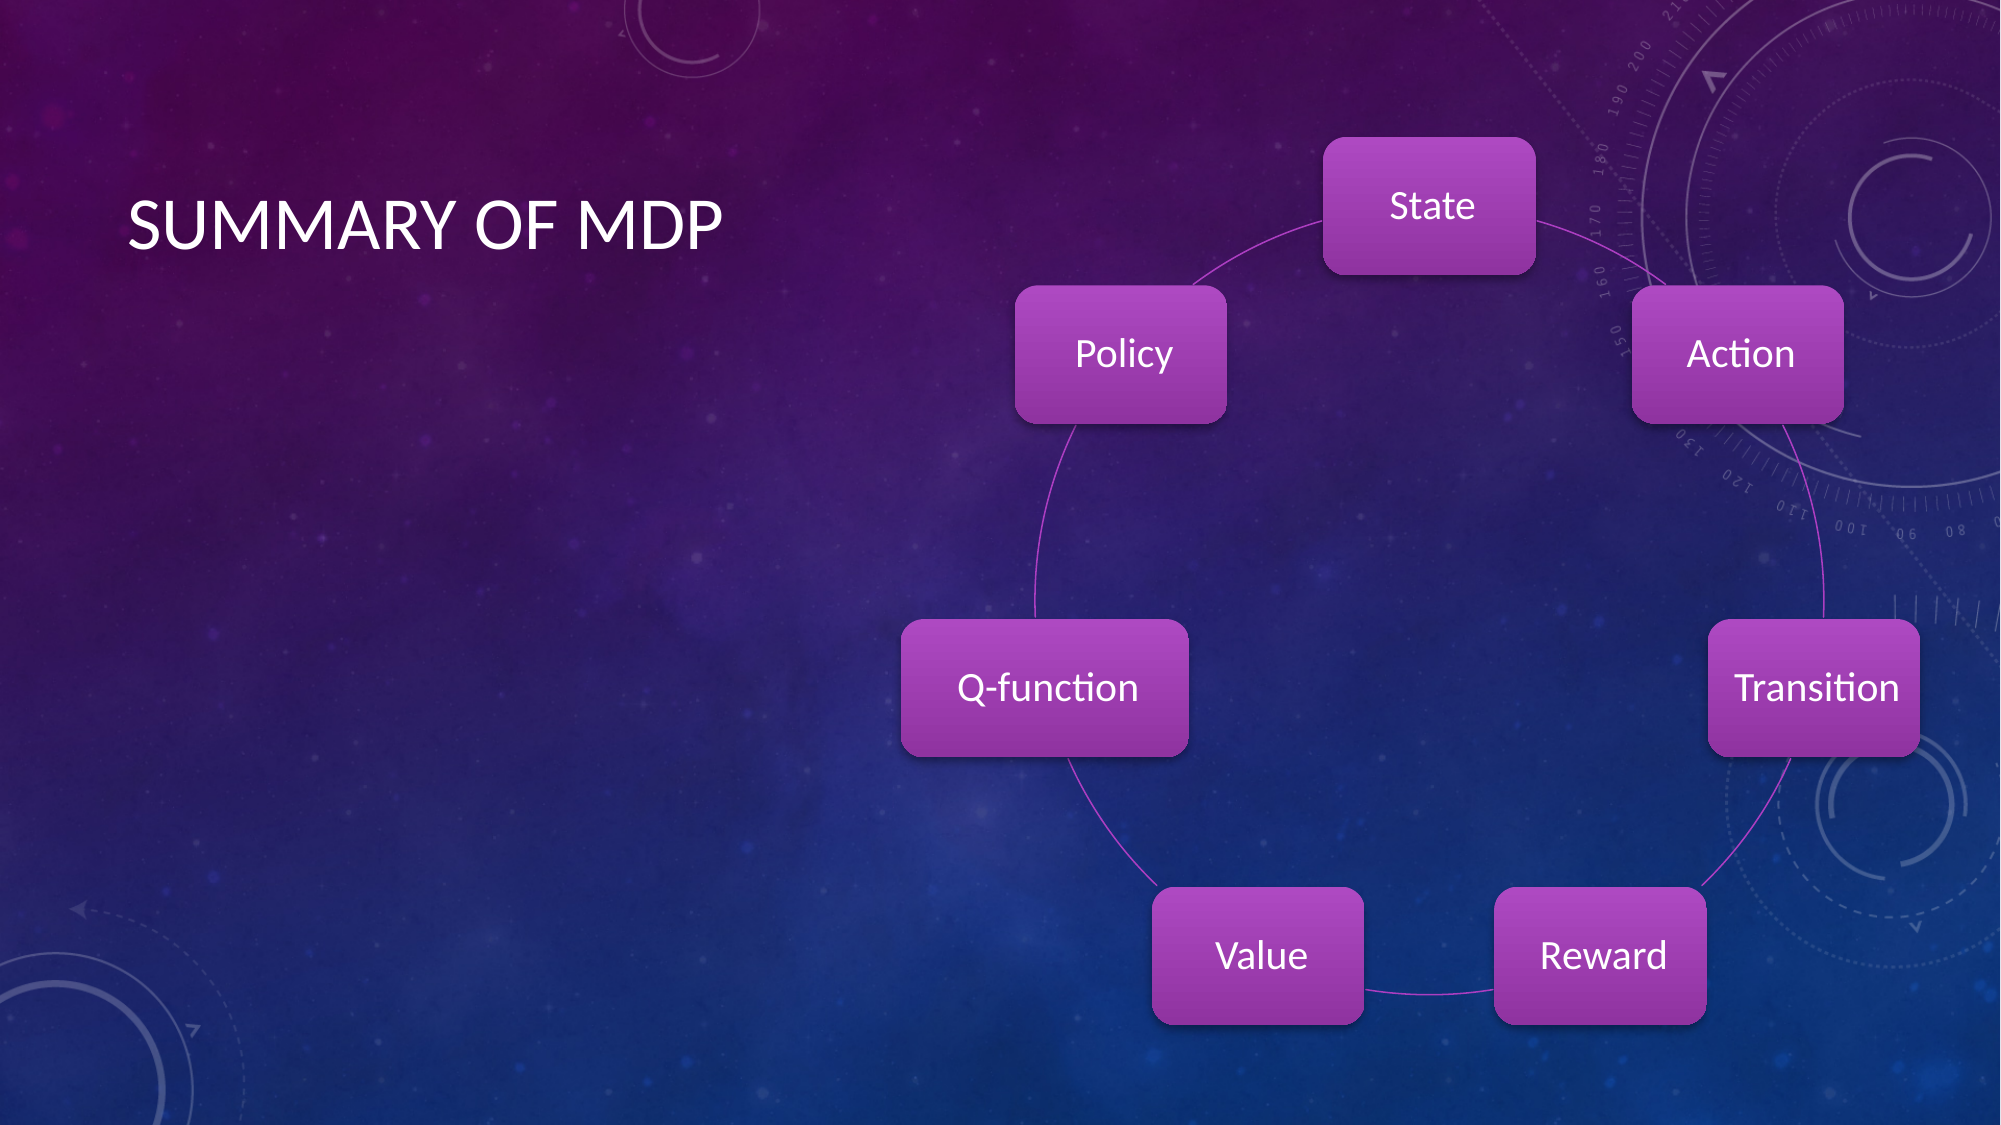

# Summary of mdp
State
Action
Transition
Reward
Value
Q-function
Policy